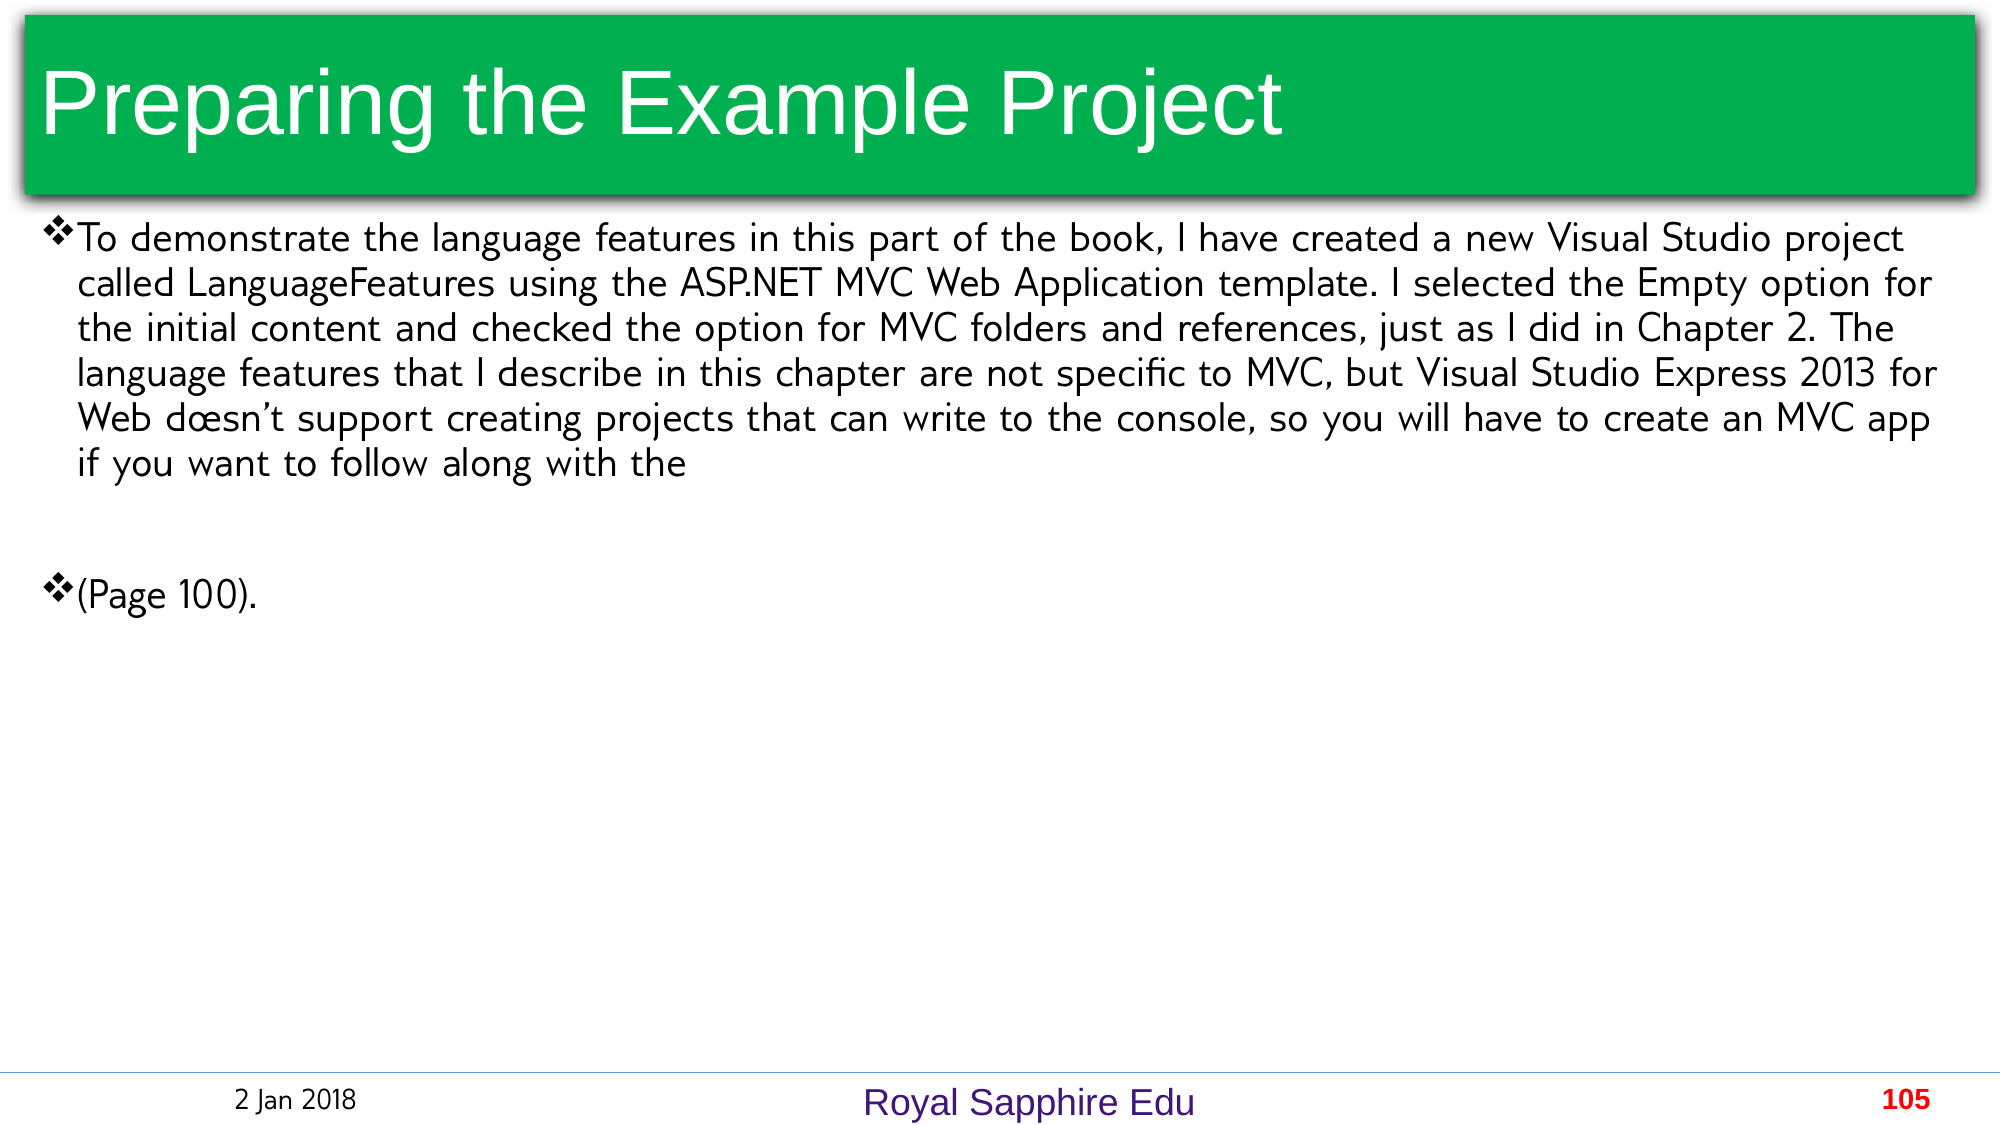

# Preparing the Example Project
To demonstrate the language features in this part of the book, I have created a new Visual Studio project called LanguageFeatures using the ASP.NET MVC Web Application template. I selected the Empty option for the initial content and checked the option for MVC folders and references, just as I did in Chapter 2. The language features that I describe in this chapter are not specific to MVC, but Visual Studio Express 2013 for Web doesn’t support creating projects that can write to the console, so you will have to create an MVC app if you want to follow along with the

(Page 100).
2 Jan 2018
105